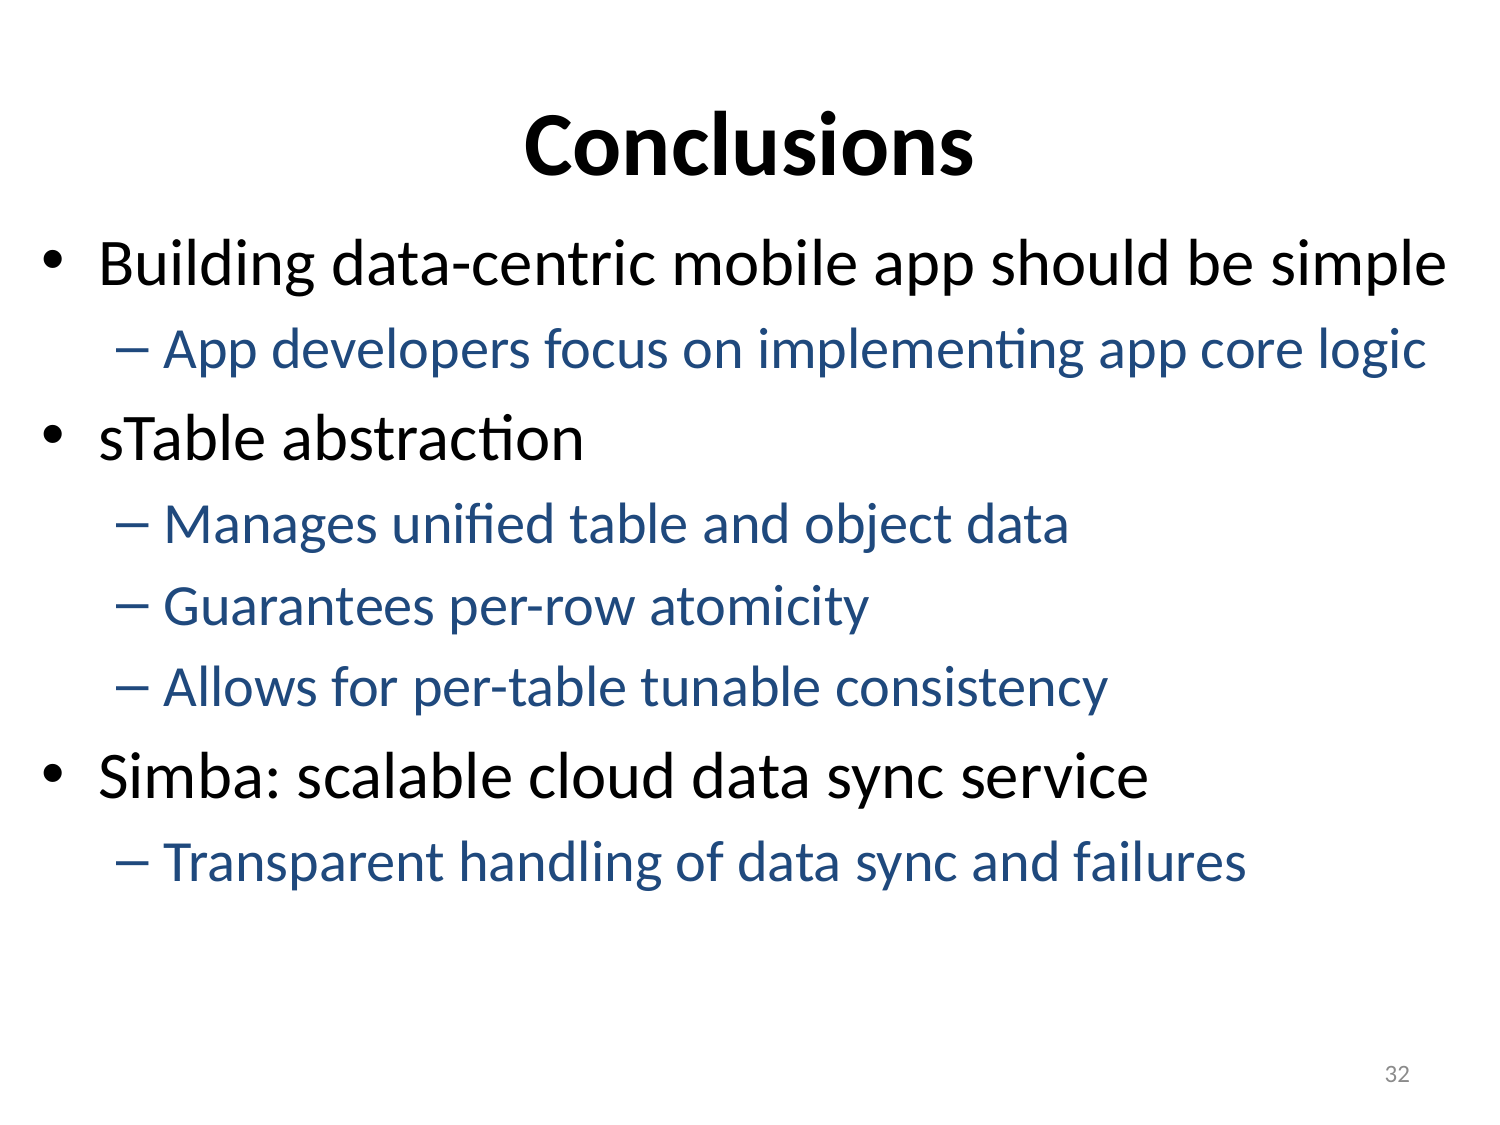

# Conclusions
Building data-centric mobile app should be simple
App developers focus on implementing app core logic
sTable abstraction
Manages unified table and object data
Guarantees per-row atomicity
Allows for per-table tunable consistency
Simba: scalable cloud data sync service
Transparent handling of data sync and failures
32